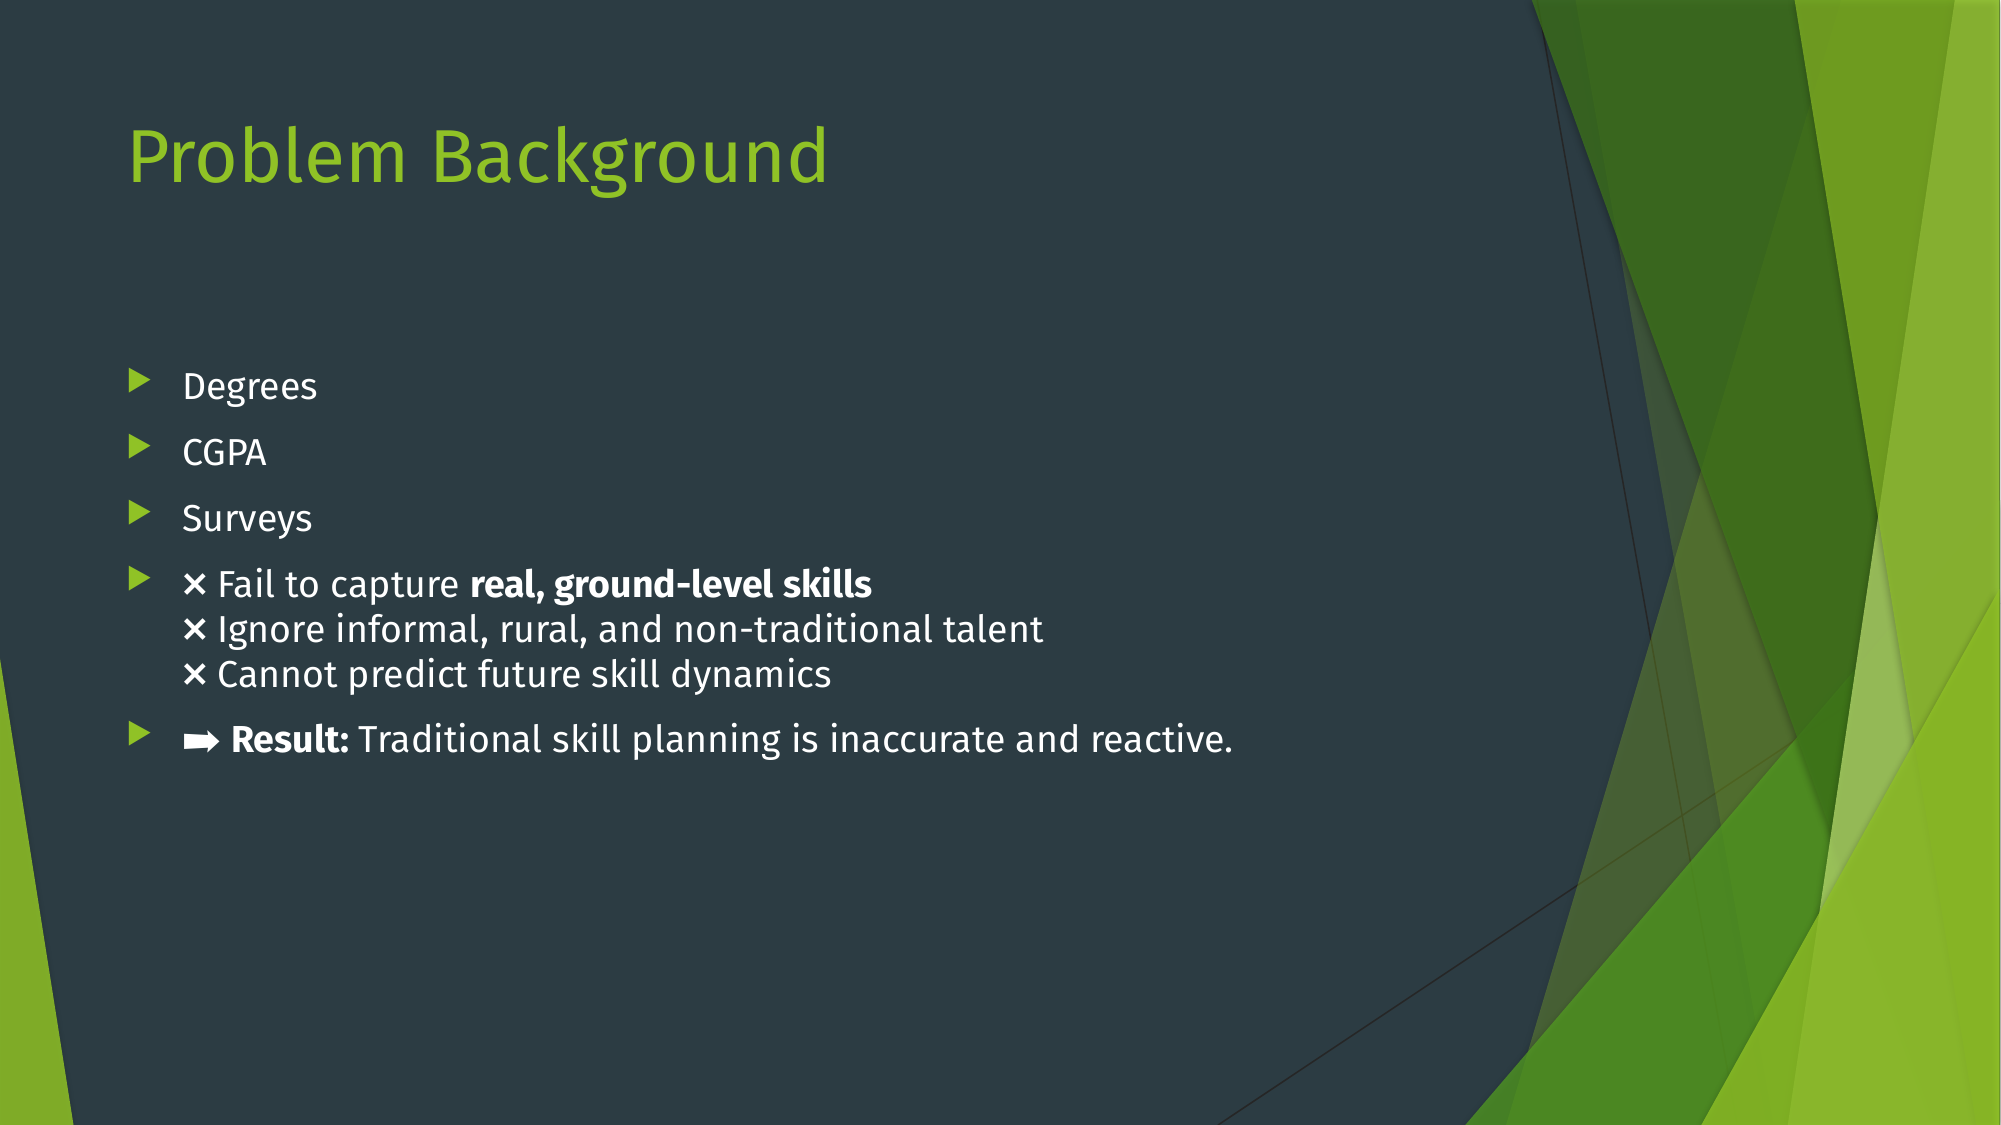

# Problem Background
Degrees
CGPA
Surveys
❌ Fail to capture real, ground-level skills
❌ Ignore informal, rural, and non-traditional talent
❌ Cannot predict future skill dynamics
➡️ Result: Traditional skill planning is inaccurate and reactive.